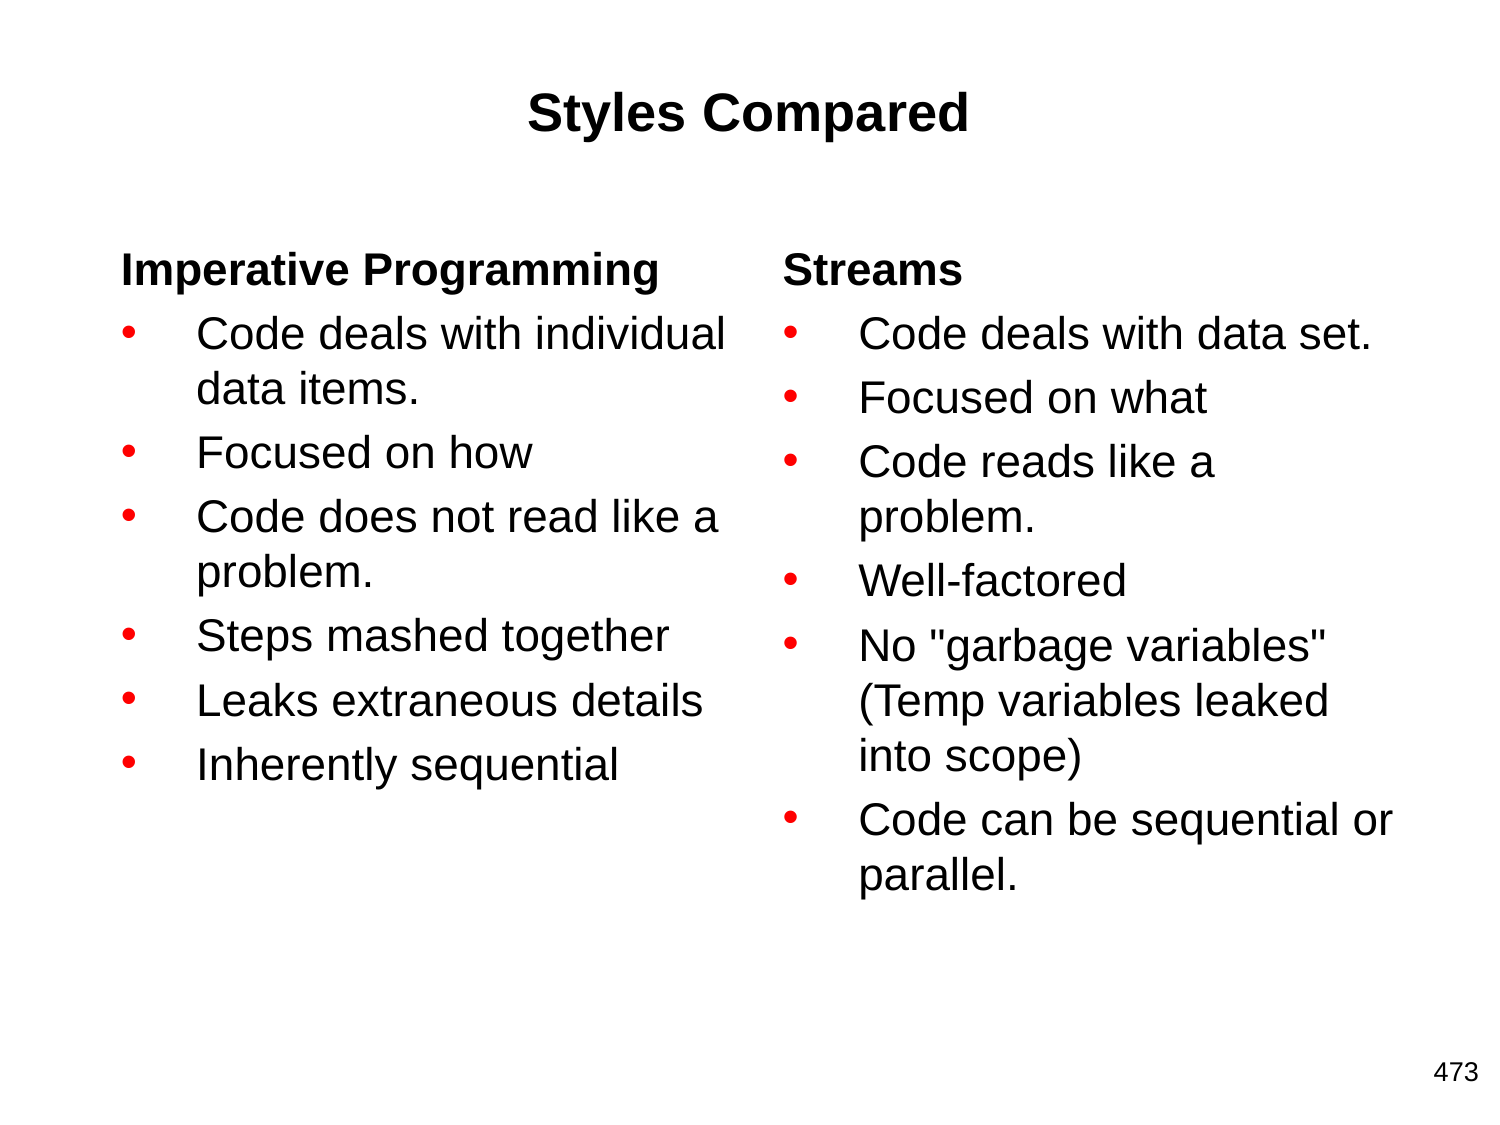

# Styles Compared
Imperative Programming
Code deals with individual data items.
Focused on how
Code does not read like a problem.
Steps mashed together
Leaks extraneous details
Inherently sequential
Streams
Code deals with data set.
Focused on what
Code reads like a problem.
Well-factored
No "garbage variables" (Temp variables leaked into scope)
Code can be sequential or parallel.

473